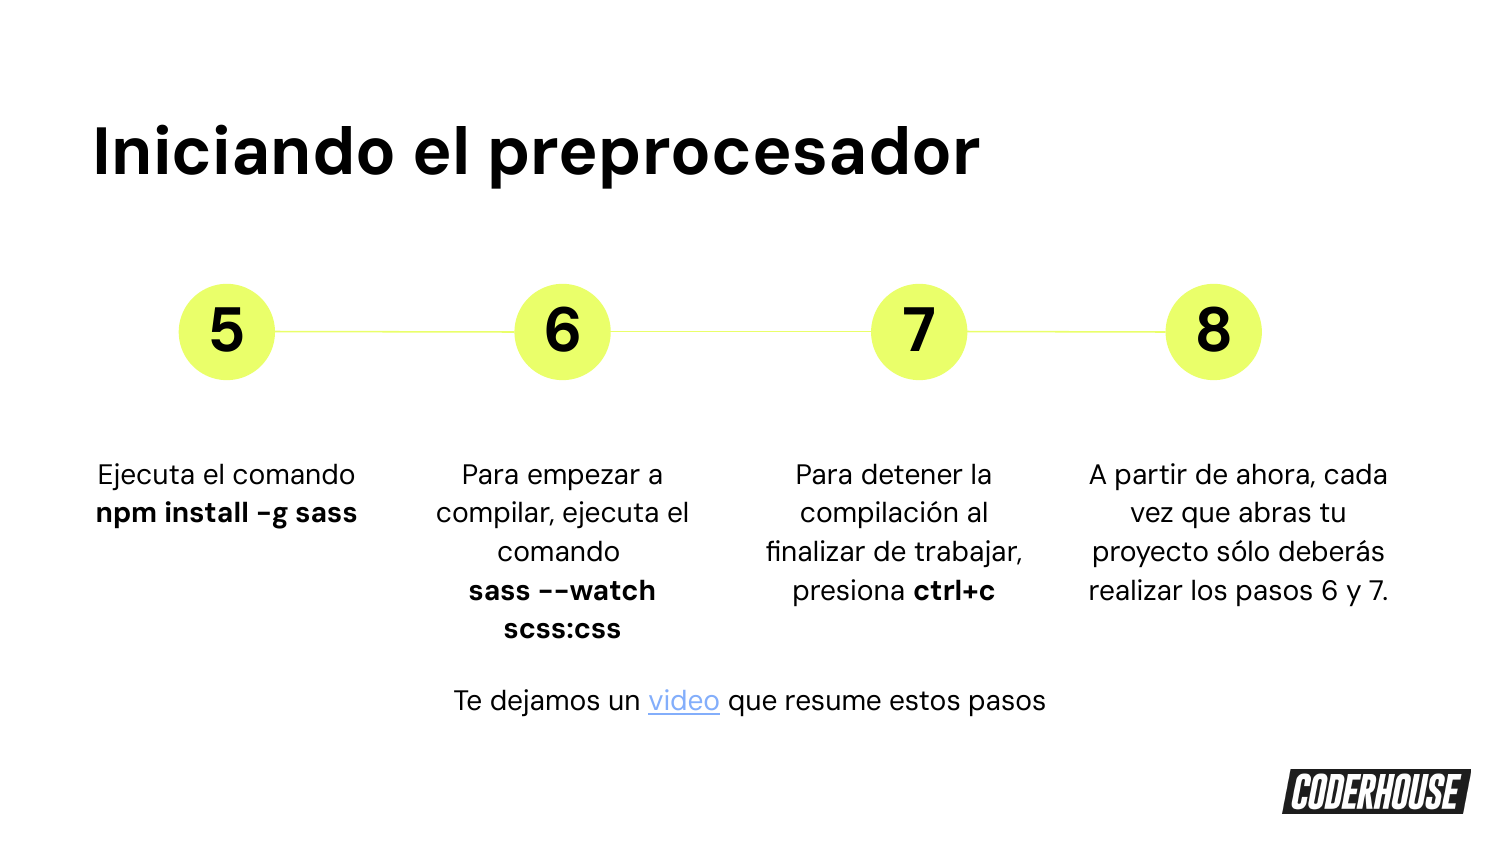

Iniciando el preprocesador
5
6
7
8

Ejecuta el comando npm install -g sass
Para empezar a compilar, ejecuta el comando
sass --watch scss:css
Para detener la compilación al finalizar de trabajar, presiona ctrl+c
A partir de ahora, cada vez que abras tu proyecto sólo deberás realizar los pasos 6 y 7.
Te dejamos un video que resume estos pasos